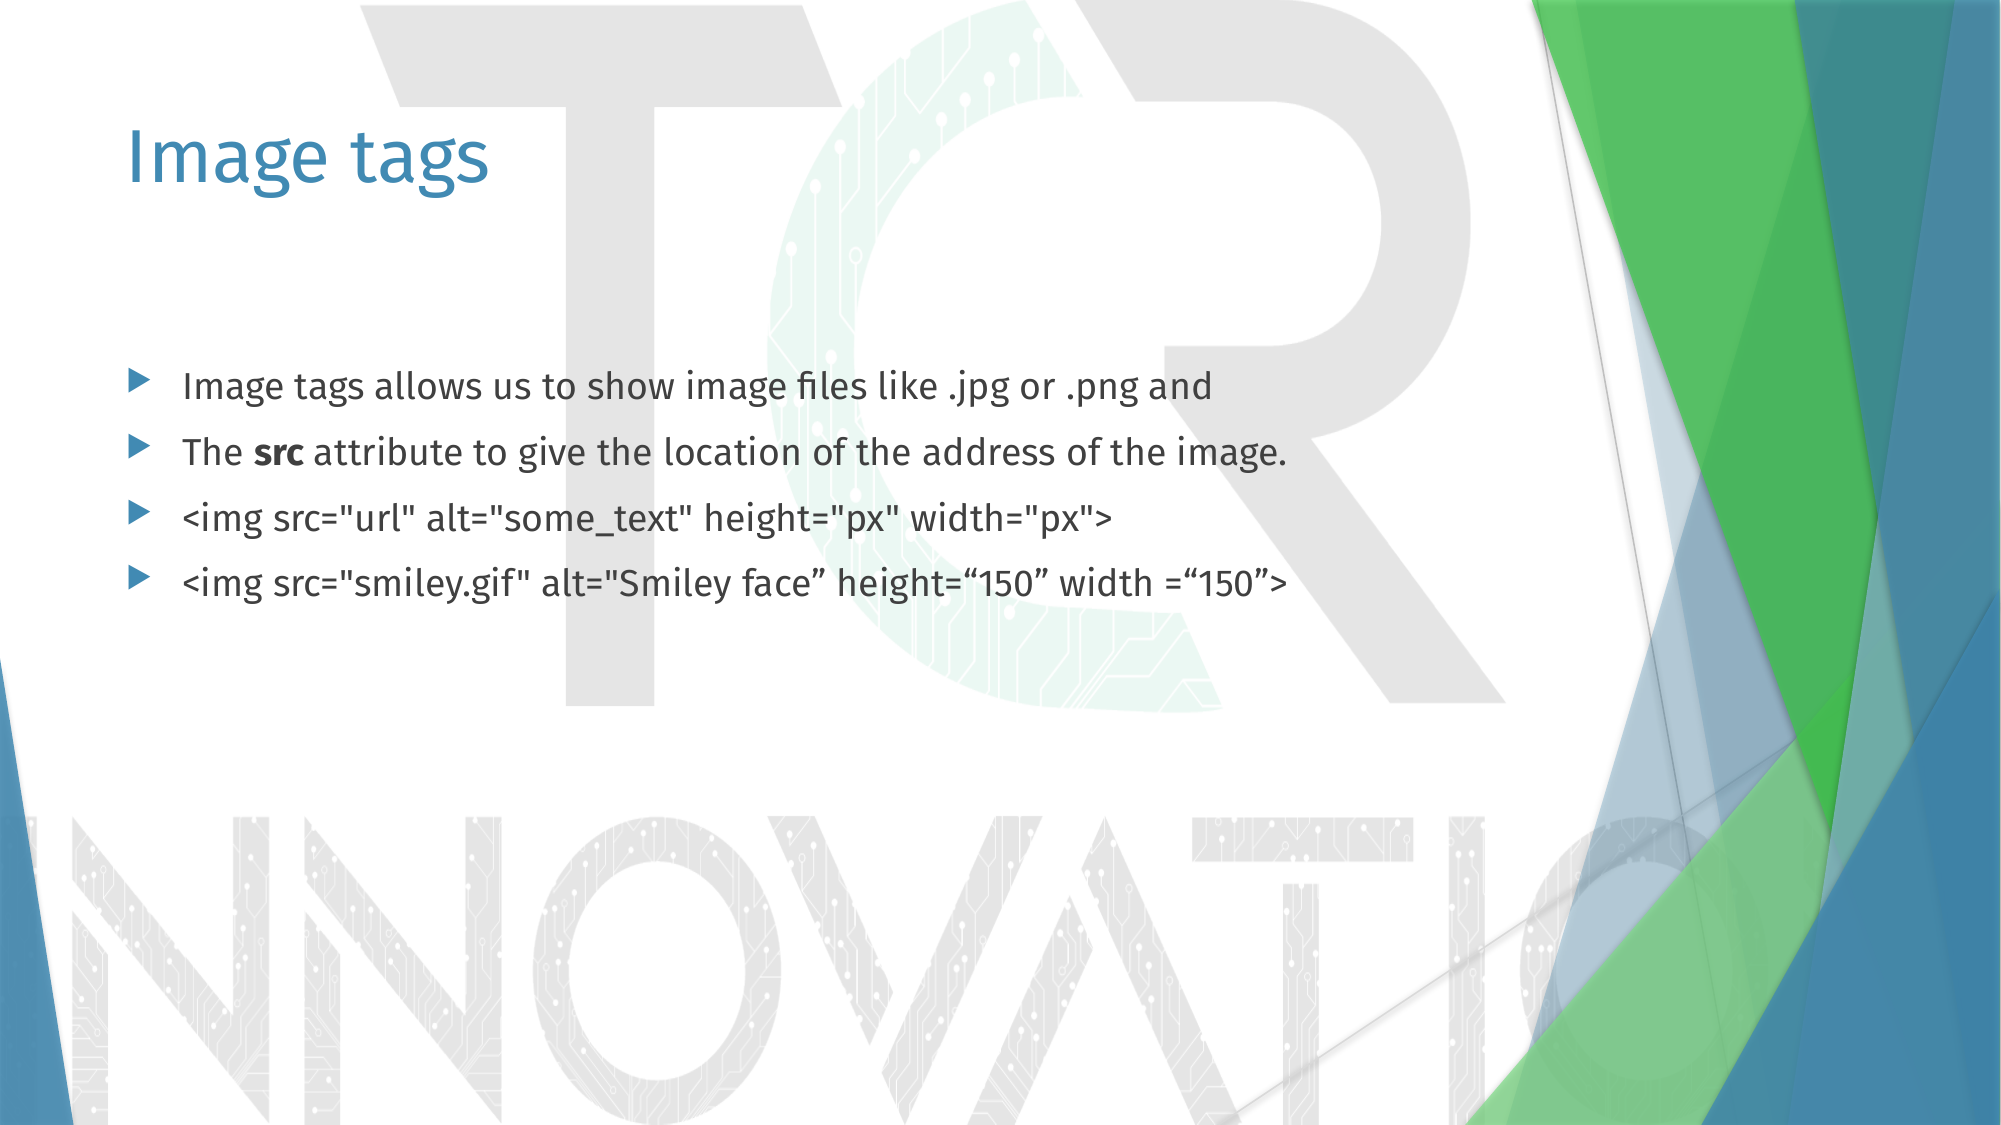

# Image tags
Image tags allows us to show image files like .jpg or .png and
The src attribute to give the location of the address of the image.
<img src="url" alt="some_text" height="px" width="px">
<img src="smiley.gif" alt="Smiley face” height=“150” width =“150”>